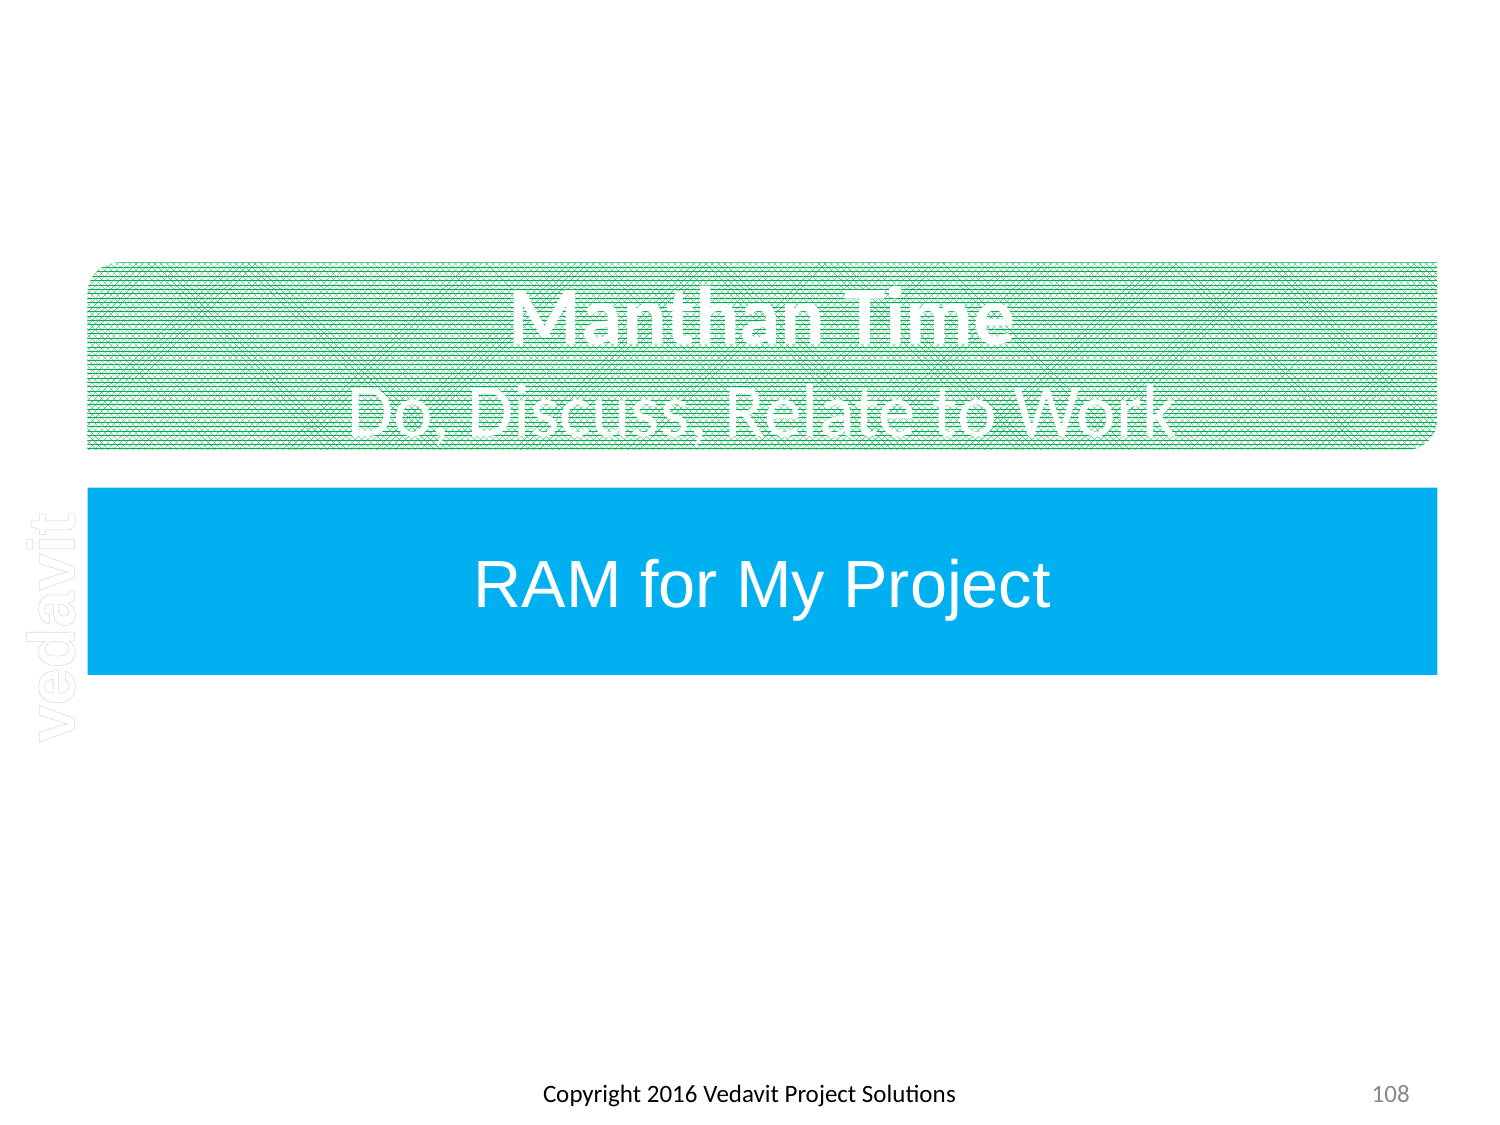

# RAM for My Project
Copyright 2016 Vedavit Project Solutions
108